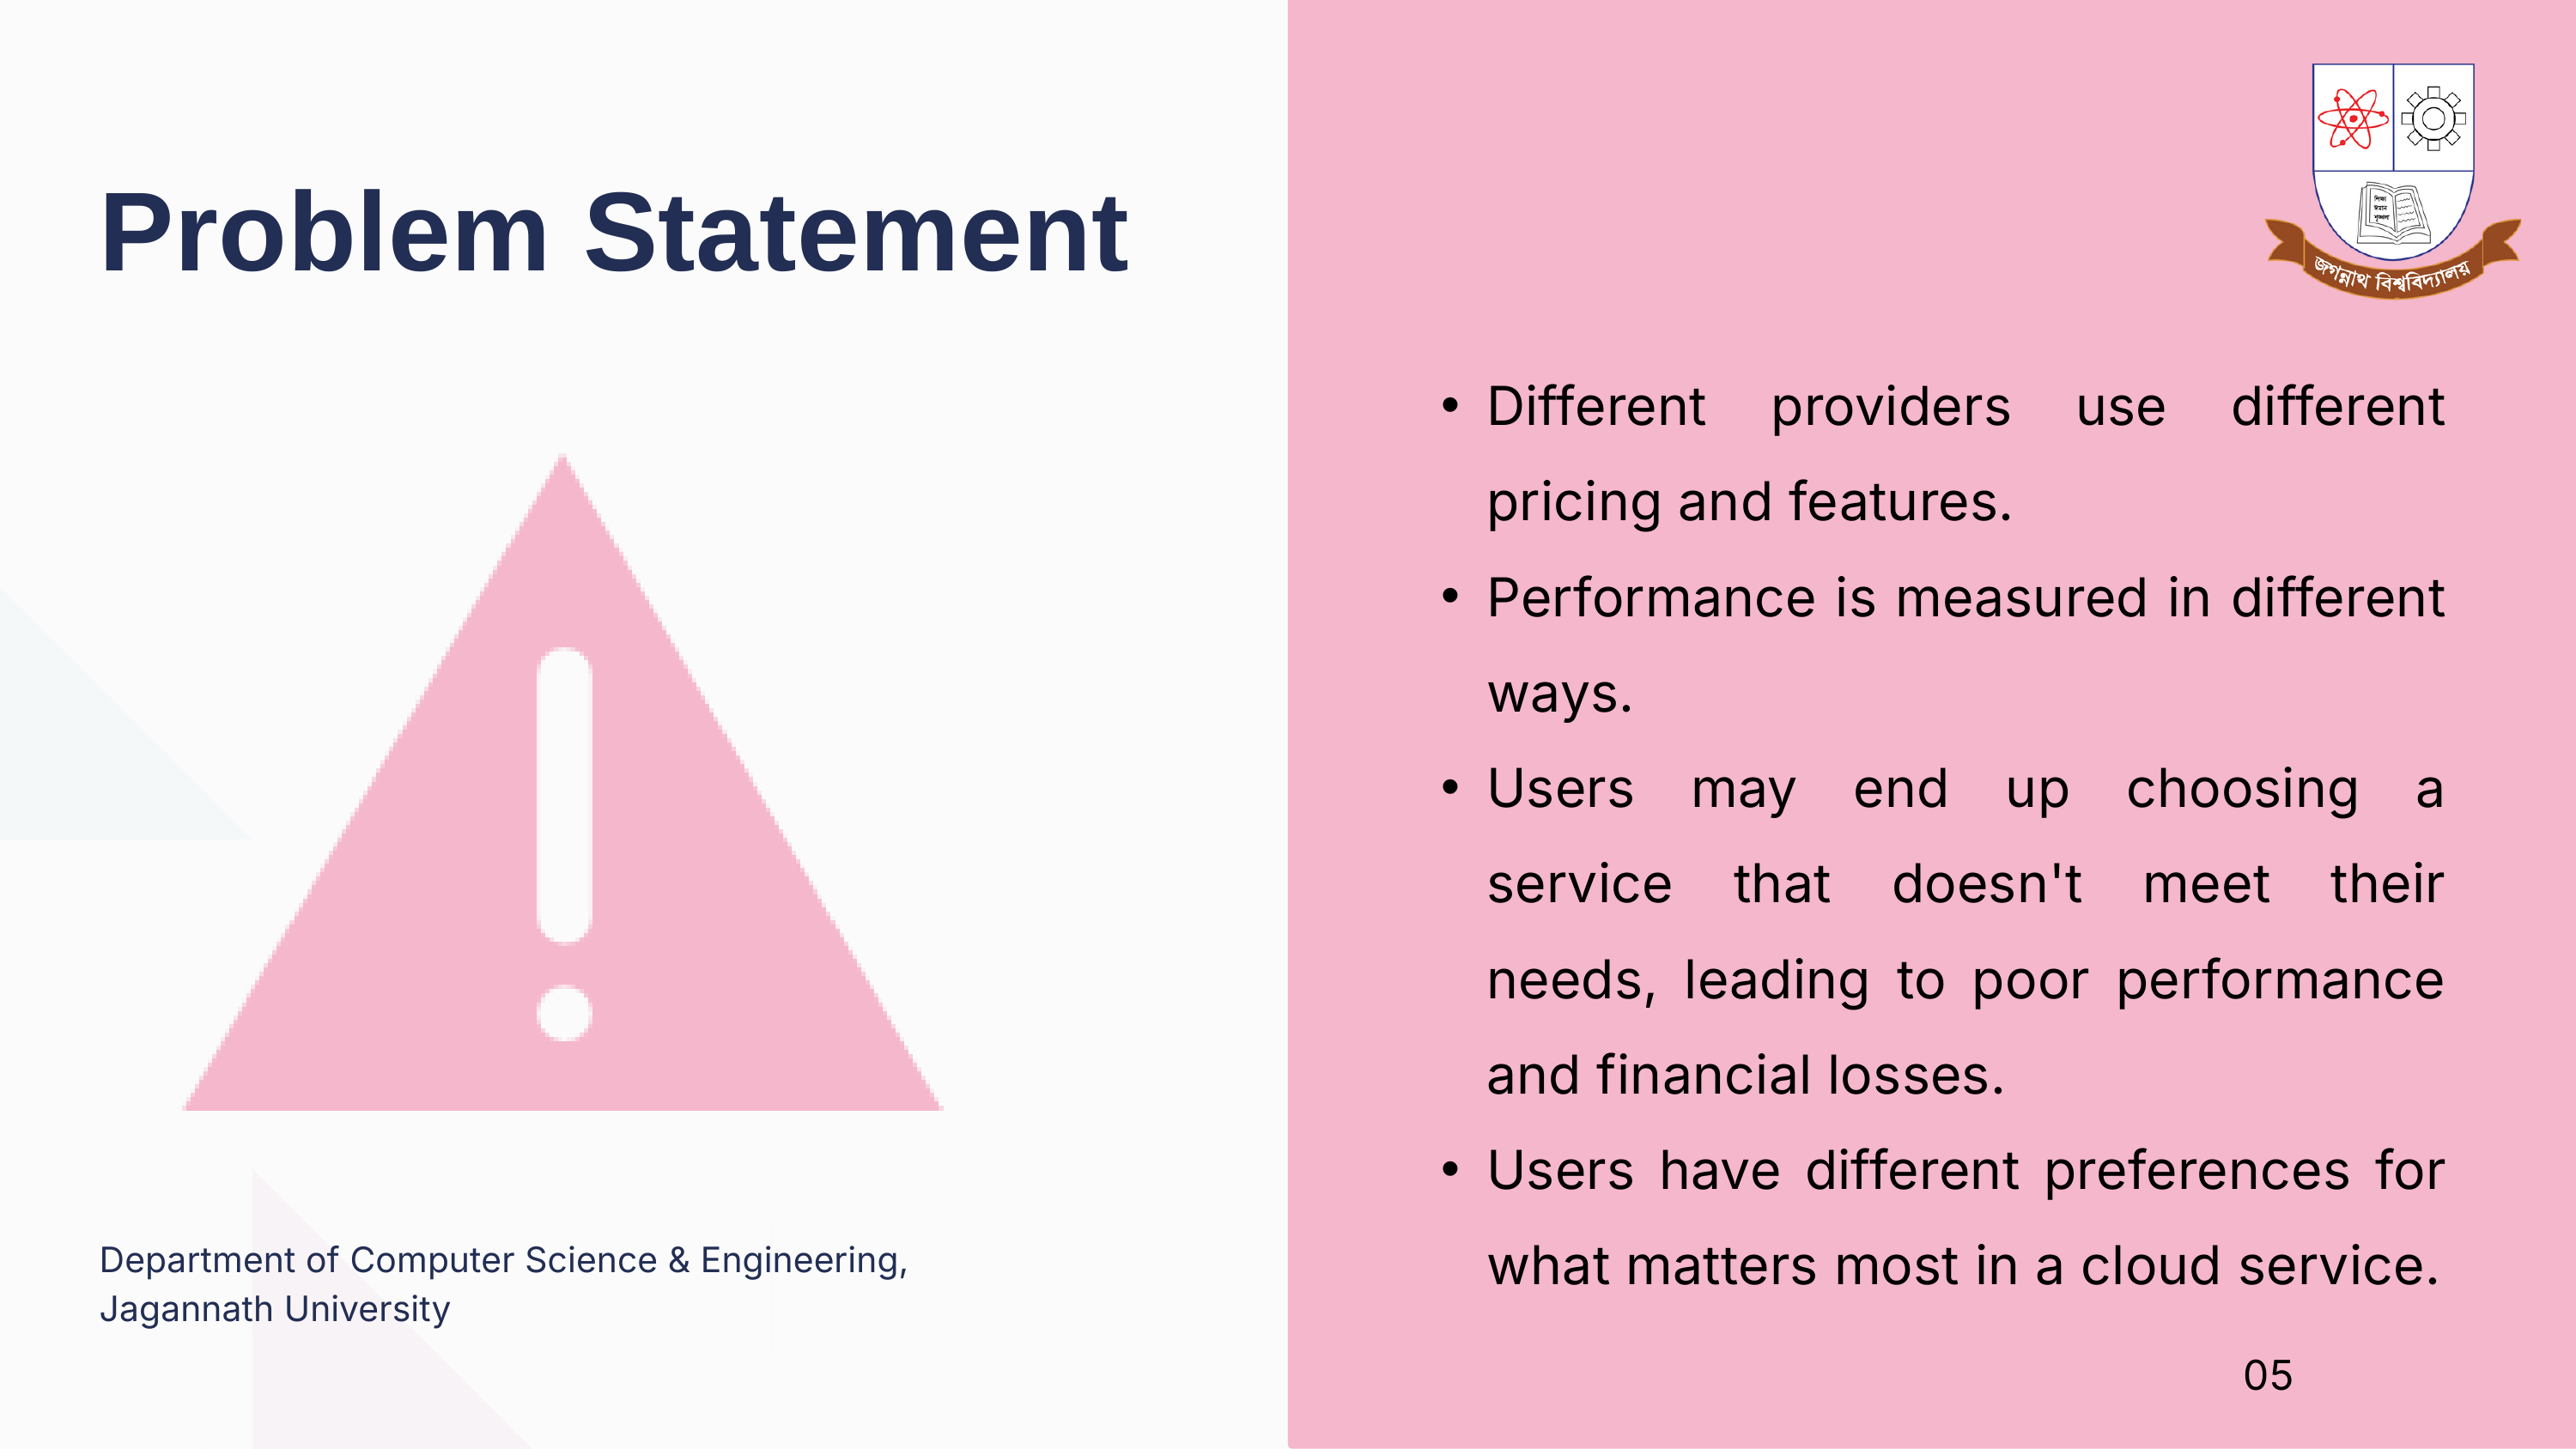

Problem Statement

Different providers use different pricing and features.
Performance is measured in different ways.
Users may end up choosing a service that doesn't meet their needs, leading to poor performance and financial losses.
Users have different preferences for what matters most in a cloud service.

Department of Computer Science & Engineering, Jagannath University
05